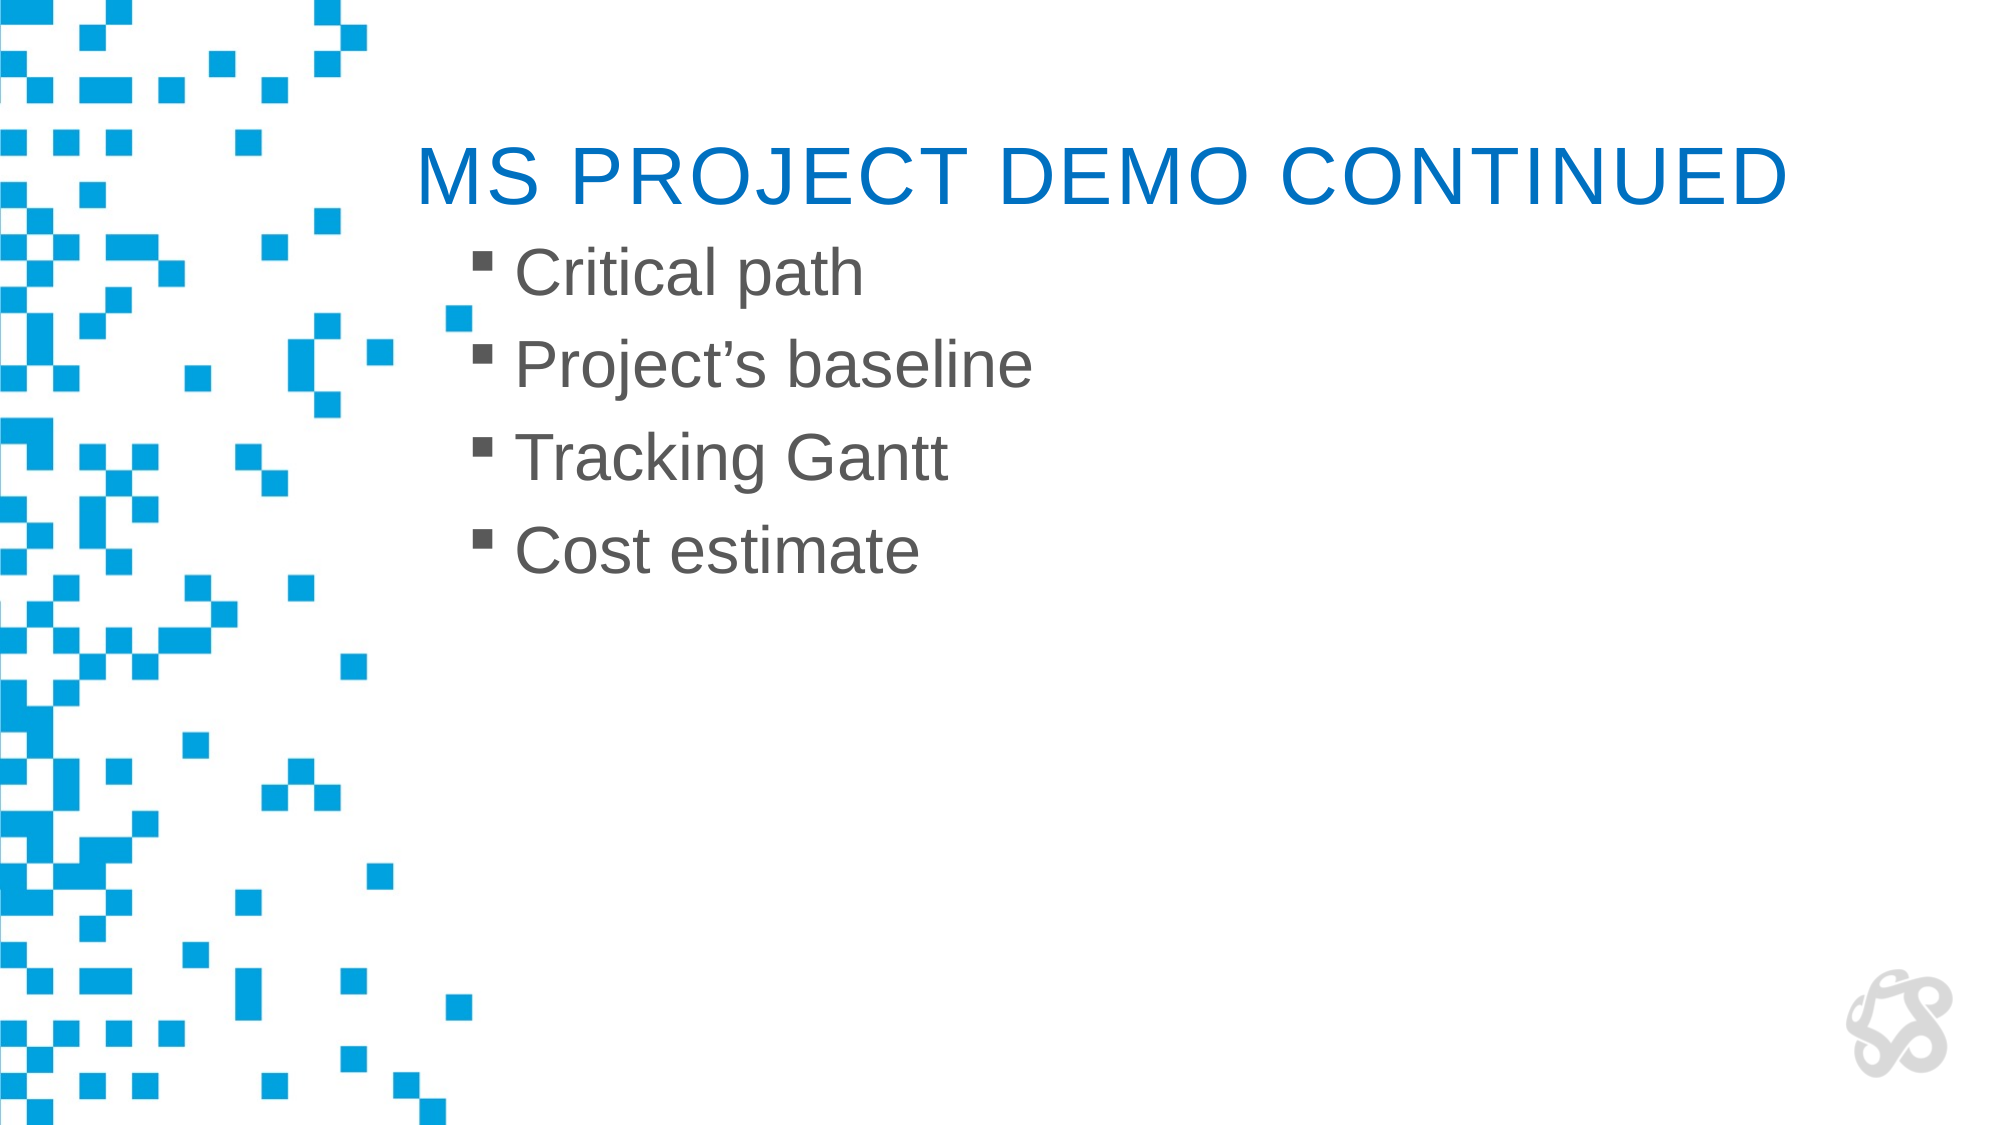

# MS Project Demo Continued
Critical path
Project’s baseline
Tracking Gantt
Cost estimate